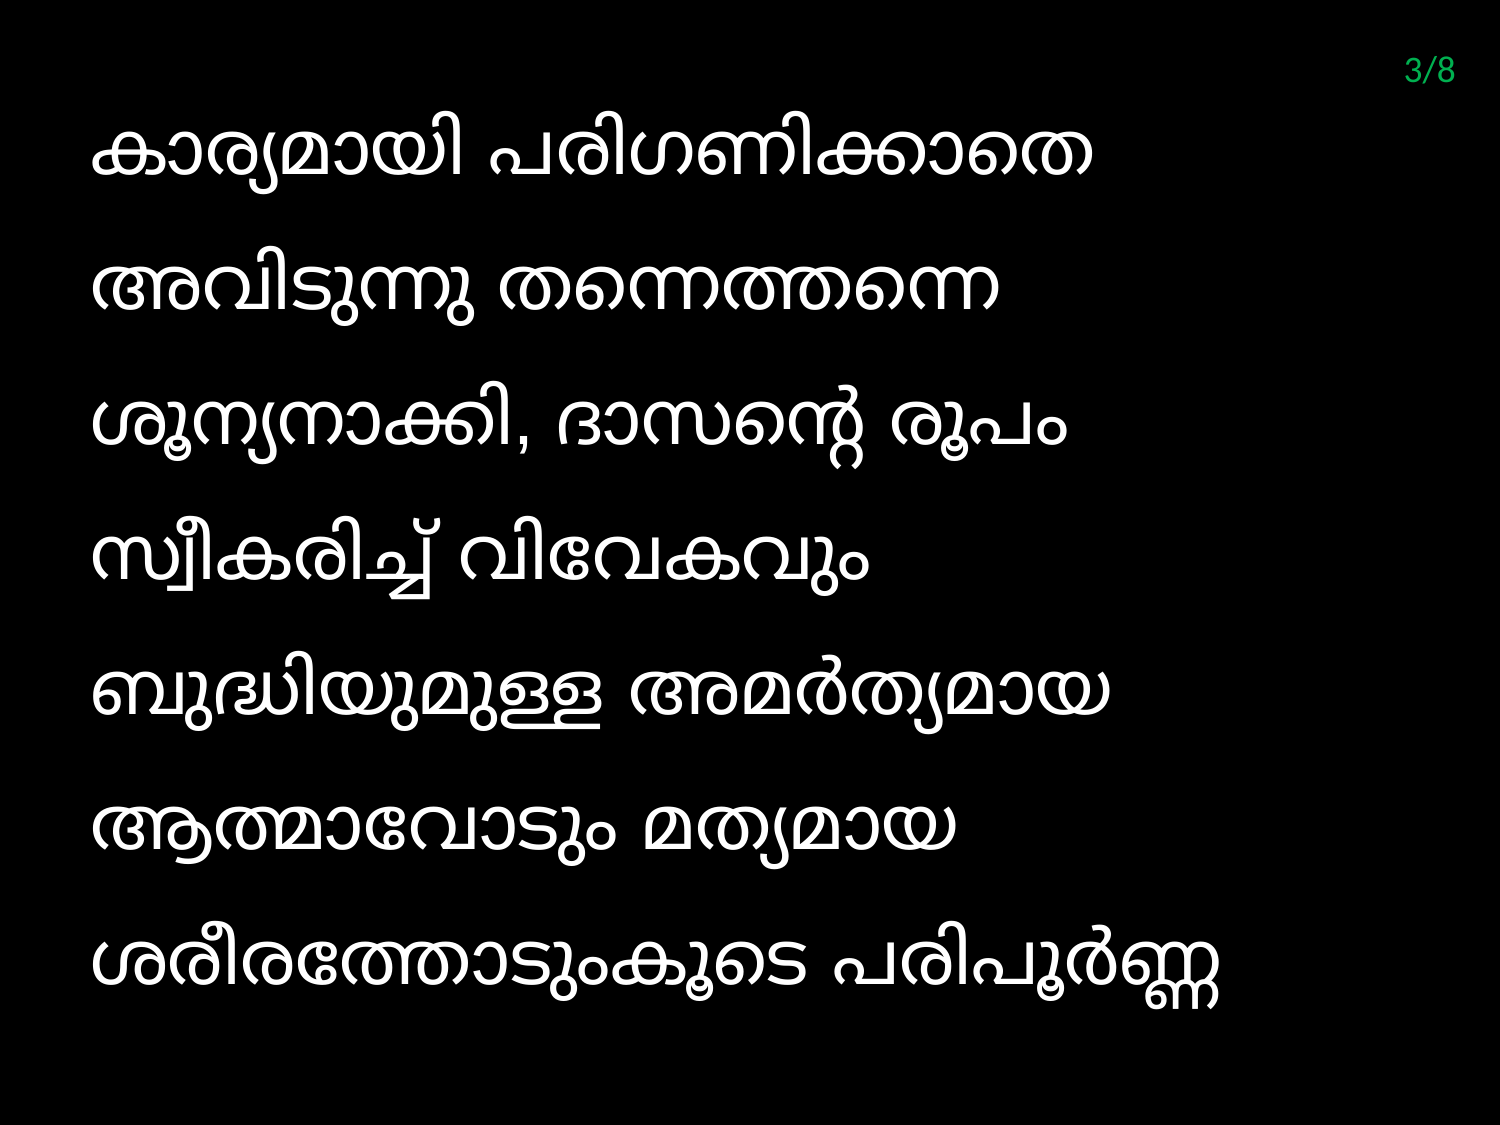

3/8
കാര്യമായി പരിഗണിക്കാതെ അവിടുന്നു തന്നെത്തന്നെ ശൂന്യനാക്കി, ദാസന്‍റെ രൂപം സ്വീകരിച്ച് വിവേകവും ബുദ്ധിയുമുള്ള അമര്‍ത്യമായ ആത്മാവോടും മത്യമായ ശരീരത്തോടുംകൂടെ പരിപൂര്‍ണ്ണ